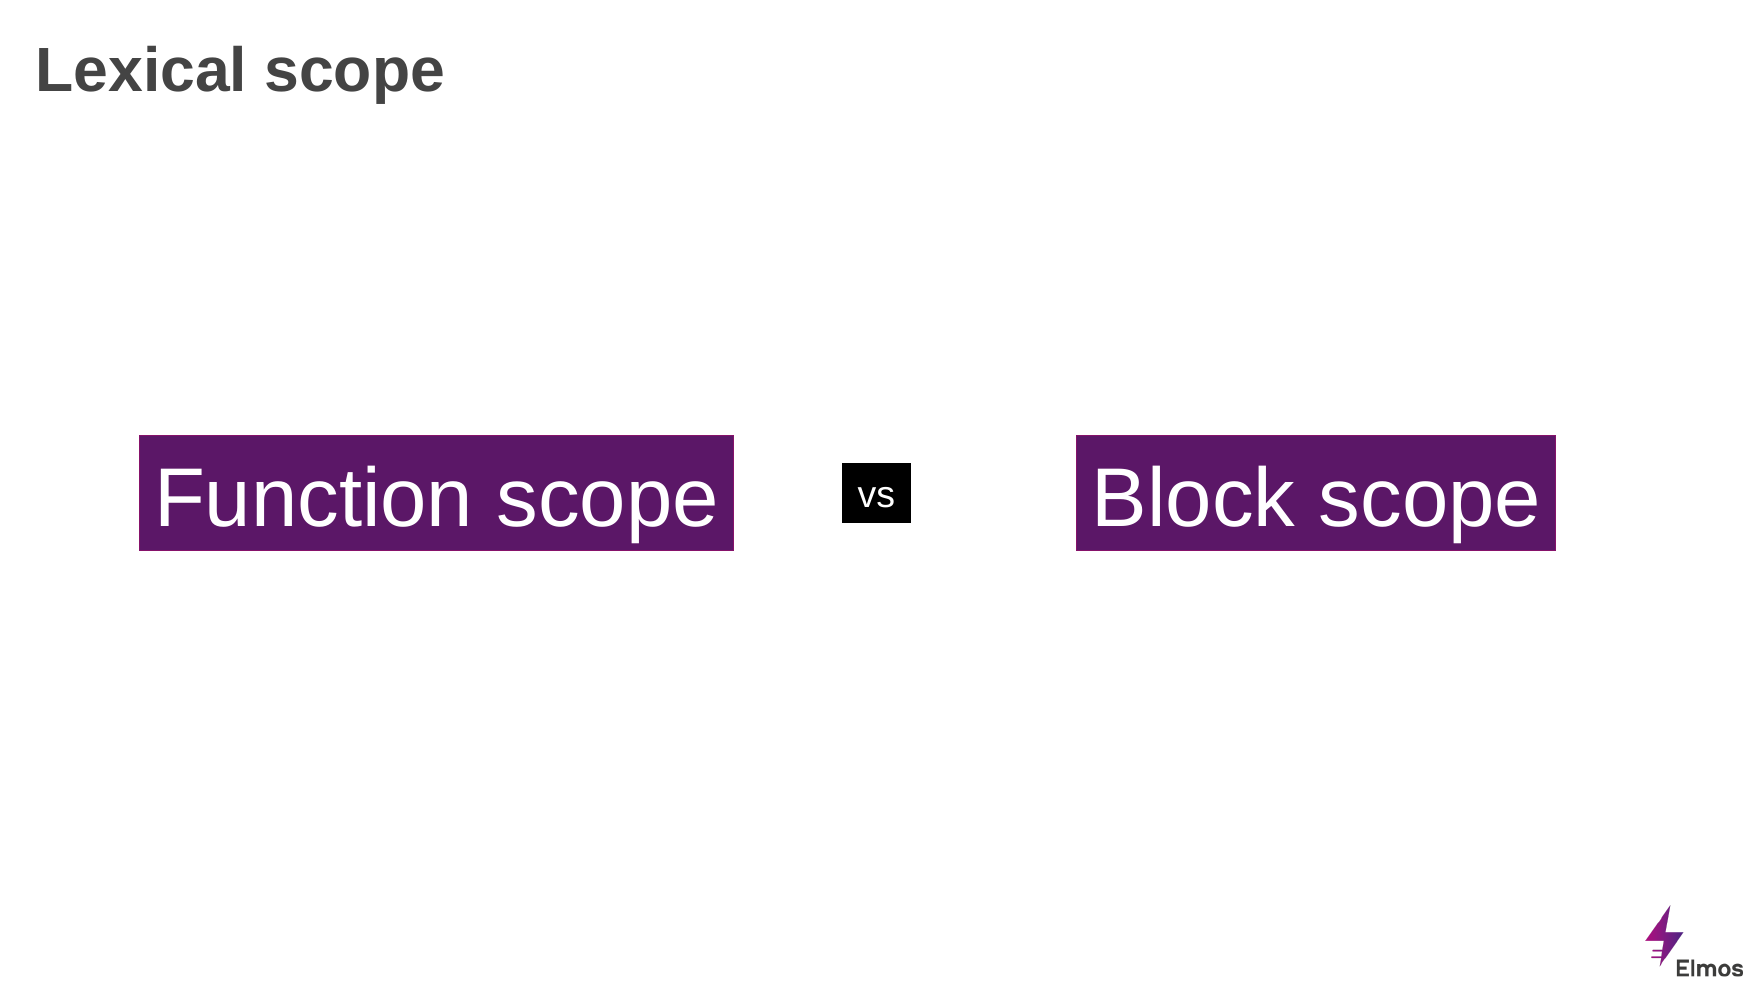

# Lexical scope
Function scope
Block scope
vs